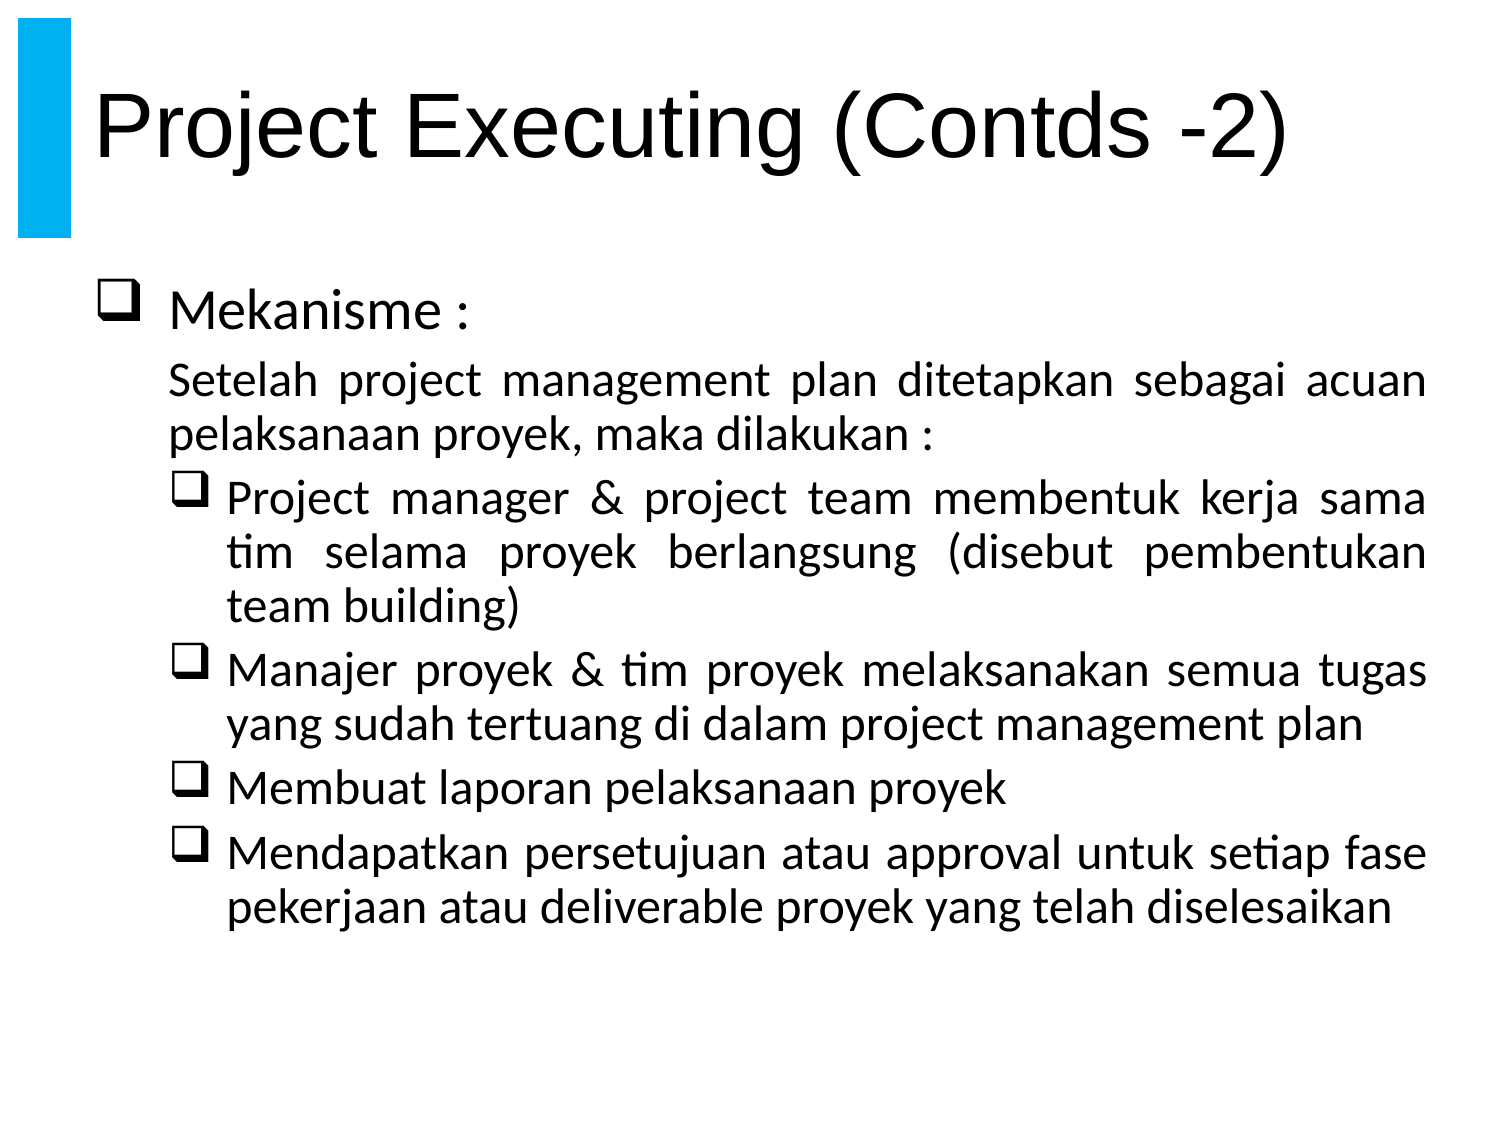

# Project Executing (Contds -2)
Mekanisme :
Setelah project management plan ditetapkan sebagai acuan pelaksanaan proyek, maka dilakukan :
Project manager & project team membentuk kerja sama tim selama proyek berlangsung (disebut pembentukan team building)
Manajer proyek & tim proyek melaksanakan semua tugas yang sudah tertuang di dalam project management plan
Membuat laporan pelaksanaan proyek
Mendapatkan persetujuan atau approval untuk setiap fase pekerjaan atau deliverable proyek yang telah diselesaikan